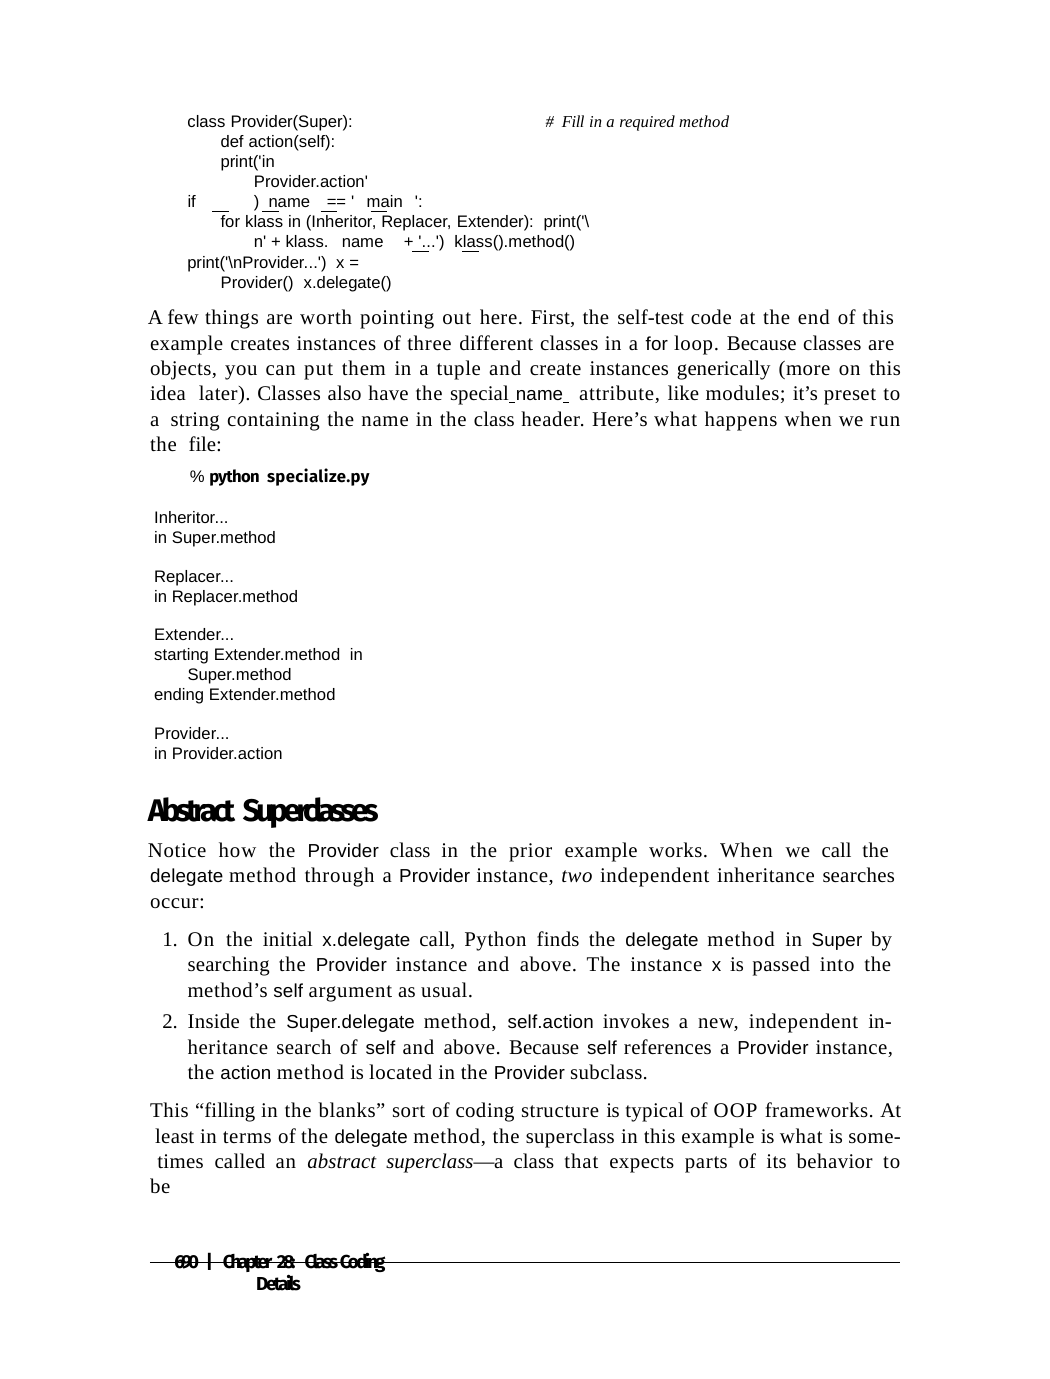

class Provider(Super):  def action(self):
print('in Provider.action')
# Fill in a required method
if	name	== ' main ':
for klass in (Inheritor, Replacer, Extender):  print('\n' + klass. name	+ '...')  klass().method()
print('\nProvider...')  x = Provider()  x.delegate()
A few things are worth pointing out here. First, the self-test code at the end of this  example creates instances of three different classes in a for loop. Because classes are  objects, you can put them in a tuple and create instances generically (more on this idea  later). Classes also have the special name attribute, like modules; it’s preset to a  string containing the name in the class header. Here’s what happens when we run the  file:
% python specialize.py

Inheritor...
in Super.method

Replacer...
in Replacer.method

Extender...
starting Extender.method  in Super.method
ending Extender.method

Provider...
in Provider.action

Abstract Superclasses
Notice how the Provider class in the prior example works. When we call the  delegate method through a Provider instance, two independent inheritance searches  occur:
On the initial x.delegate call, Python finds the delegate method in Super by  searching the Provider instance and above. The instance x is passed into the  method’s self argument as usual.
Inside the Super.delegate method, self.action invokes a new, independent in-  heritance search of self and above. Because self references a Provider instance,  the action method is located in the Provider subclass.
This “filling in the blanks” sort of coding structure is typical of OOP frameworks. At  least in terms of the delegate method, the superclass in this example is what is some-  times called an abstract superclass—a class that expects parts of its behavior to be

690  |  Chapter 28:  Class Coding Details